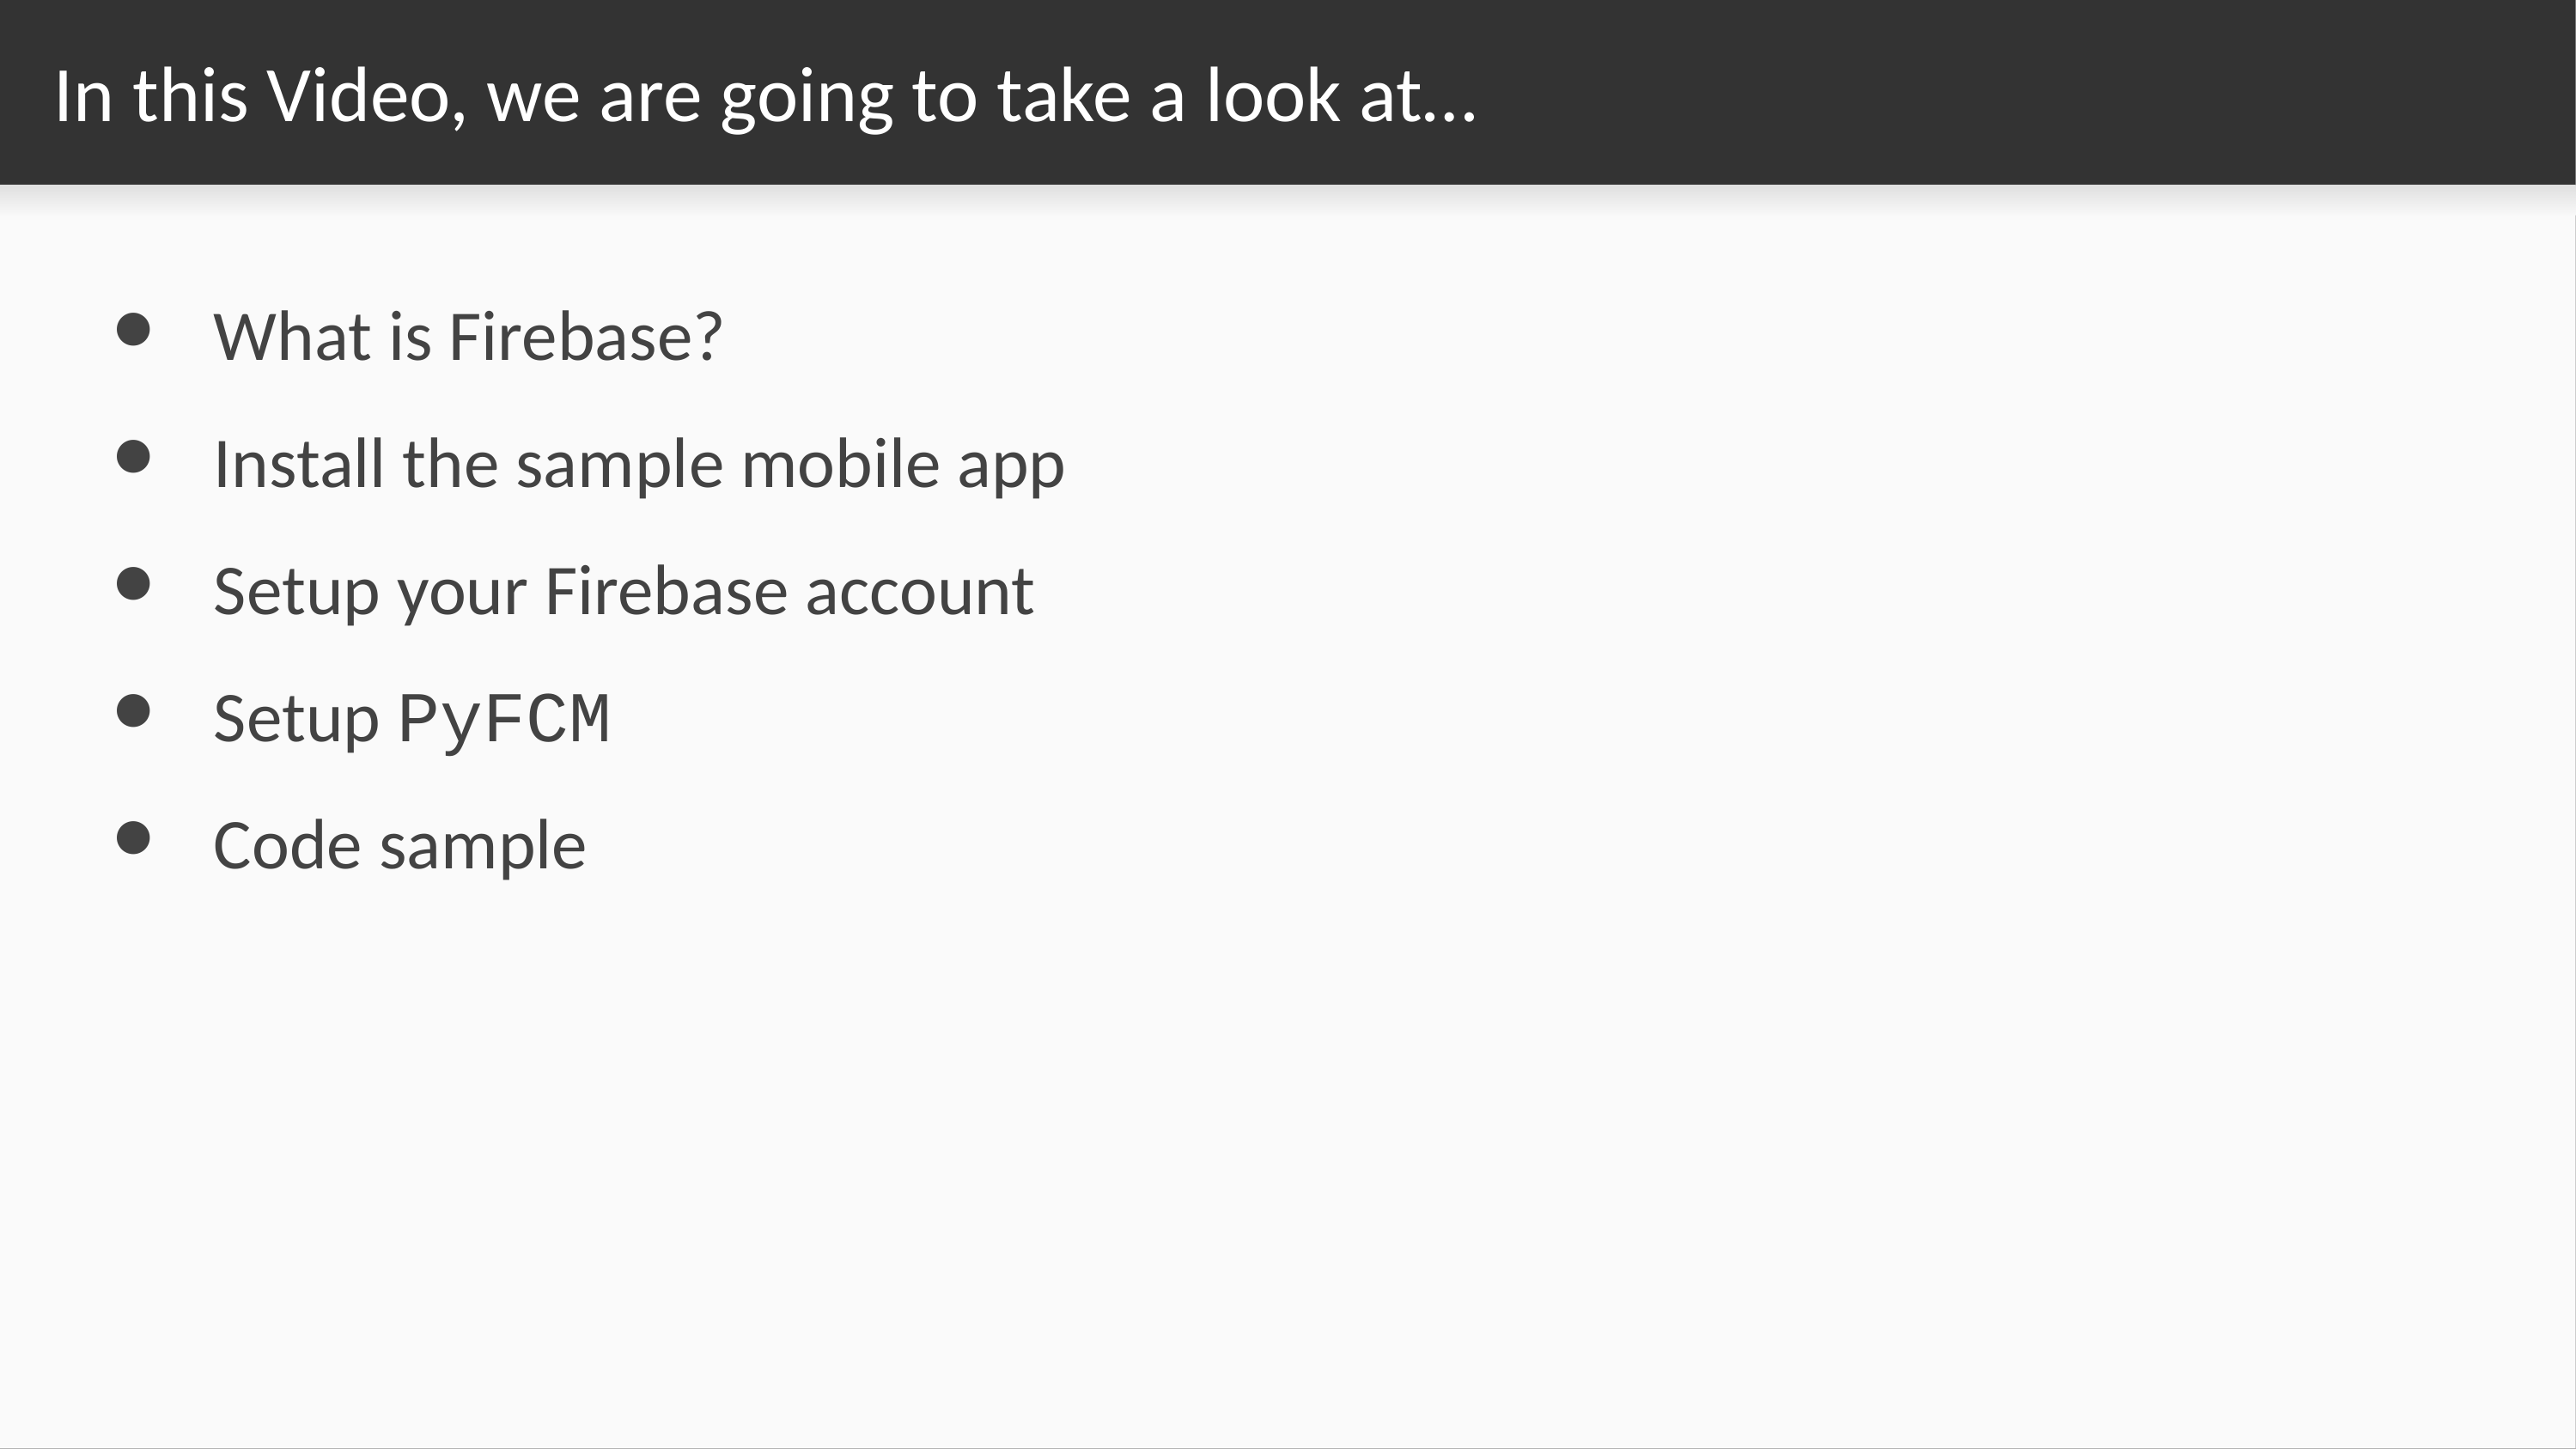

# In this Video, we are going to take a look at…
What is Firebase?
Install the sample mobile app
Setup your Firebase account
Setup PyFCM
Code sample